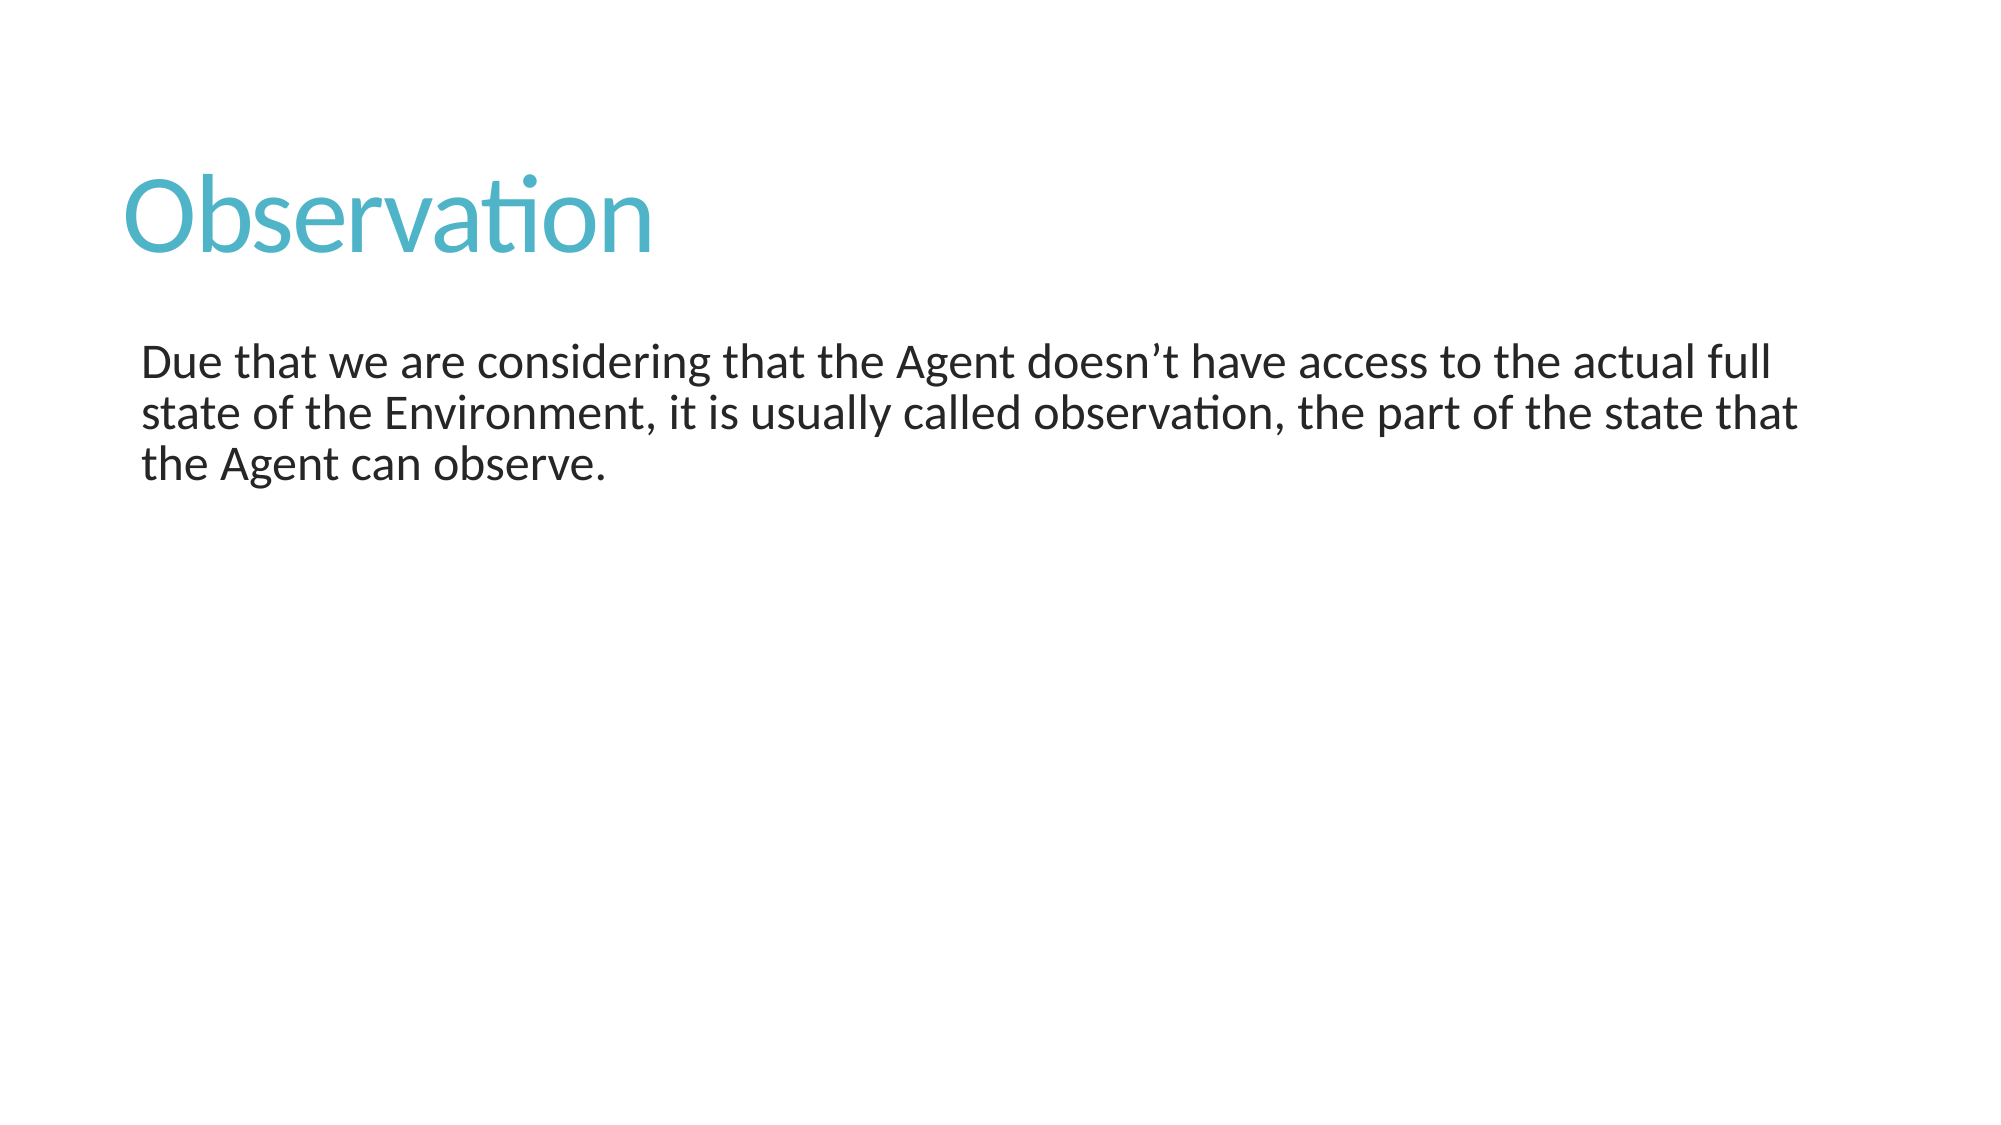

# Observation
Due that we are considering that the Agent doesn’t have access to the actual full state of the Environment, it is usually called observation, the part of the state that the Agent can observe.